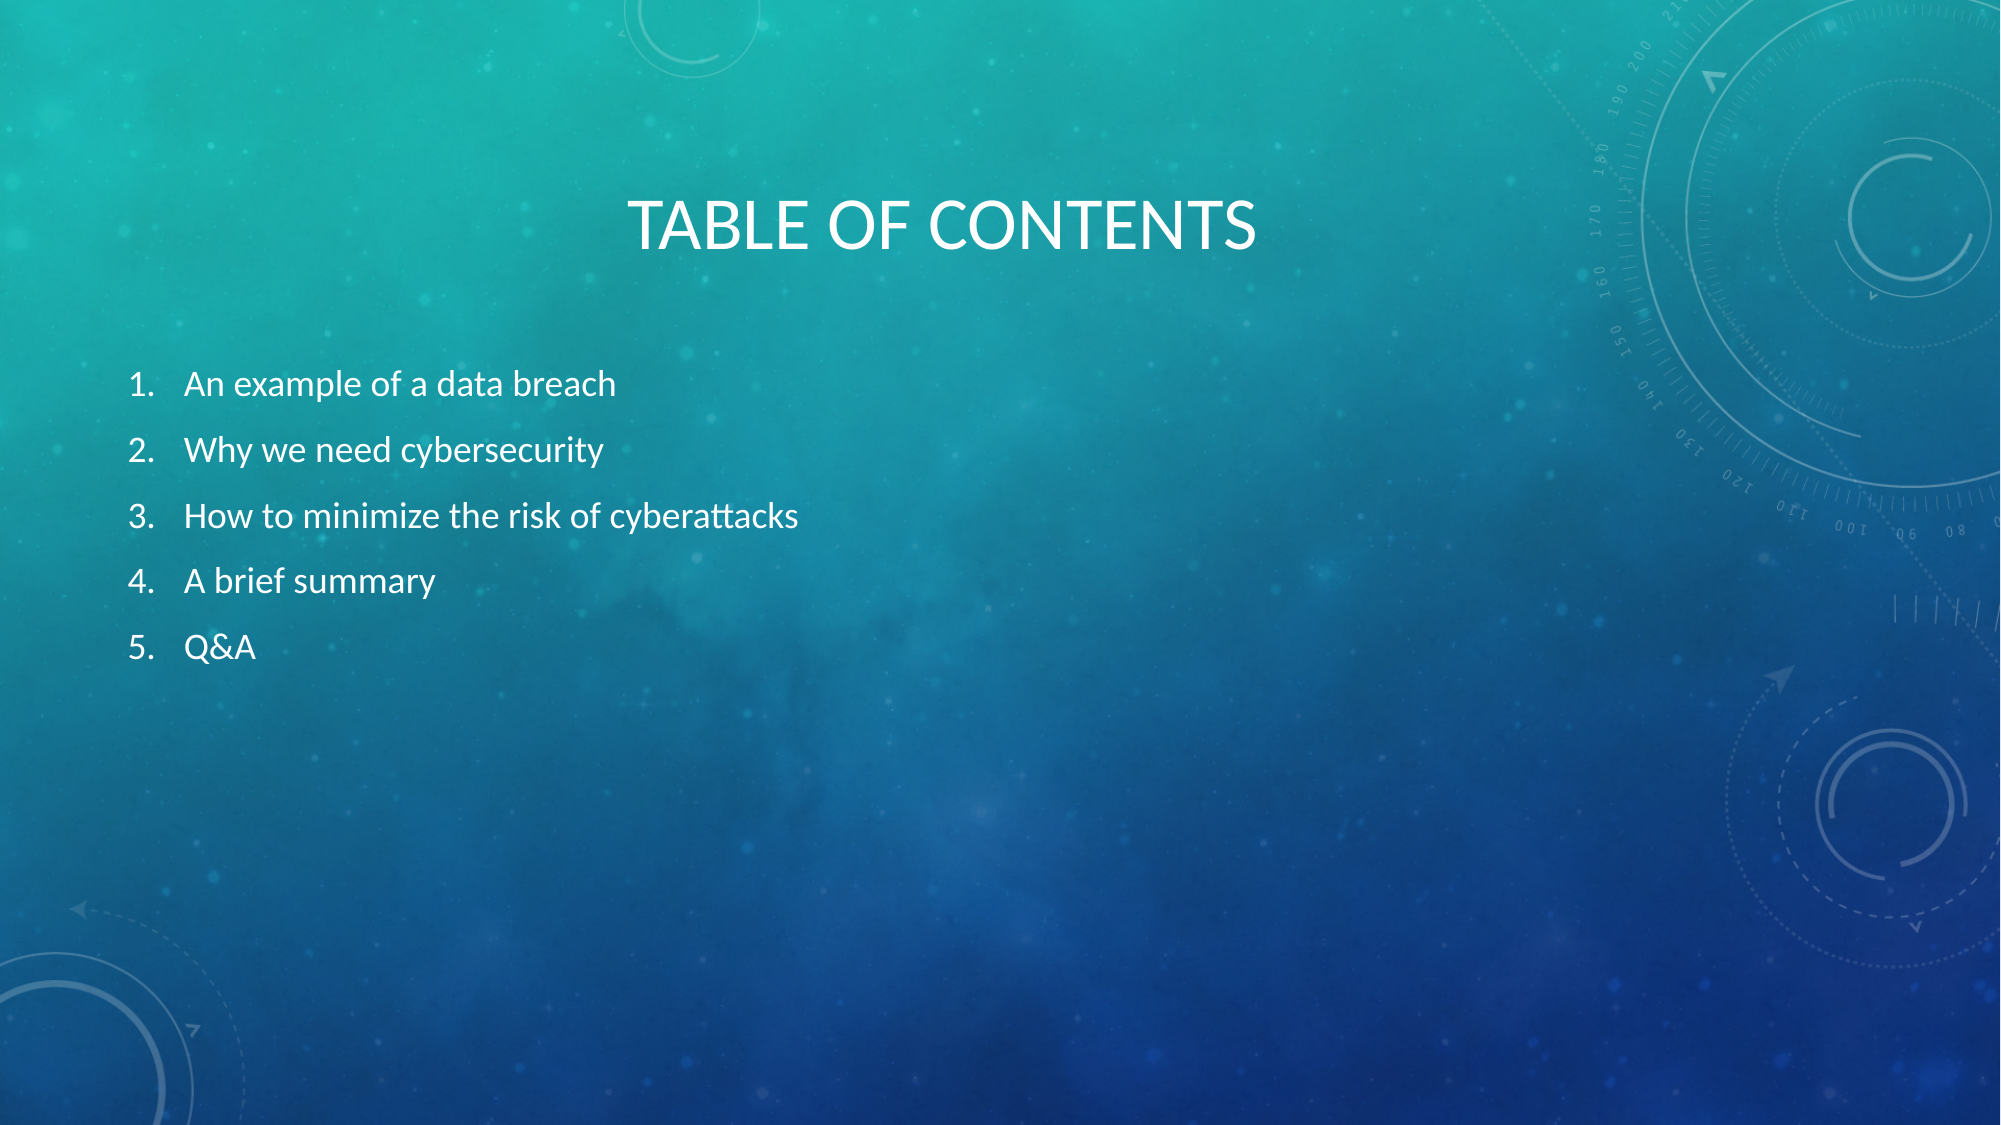

# Table of contents
An example of a data breach
Why we need cybersecurity
How to minimize the risk of cyberattacks
A brief summary
Q&A